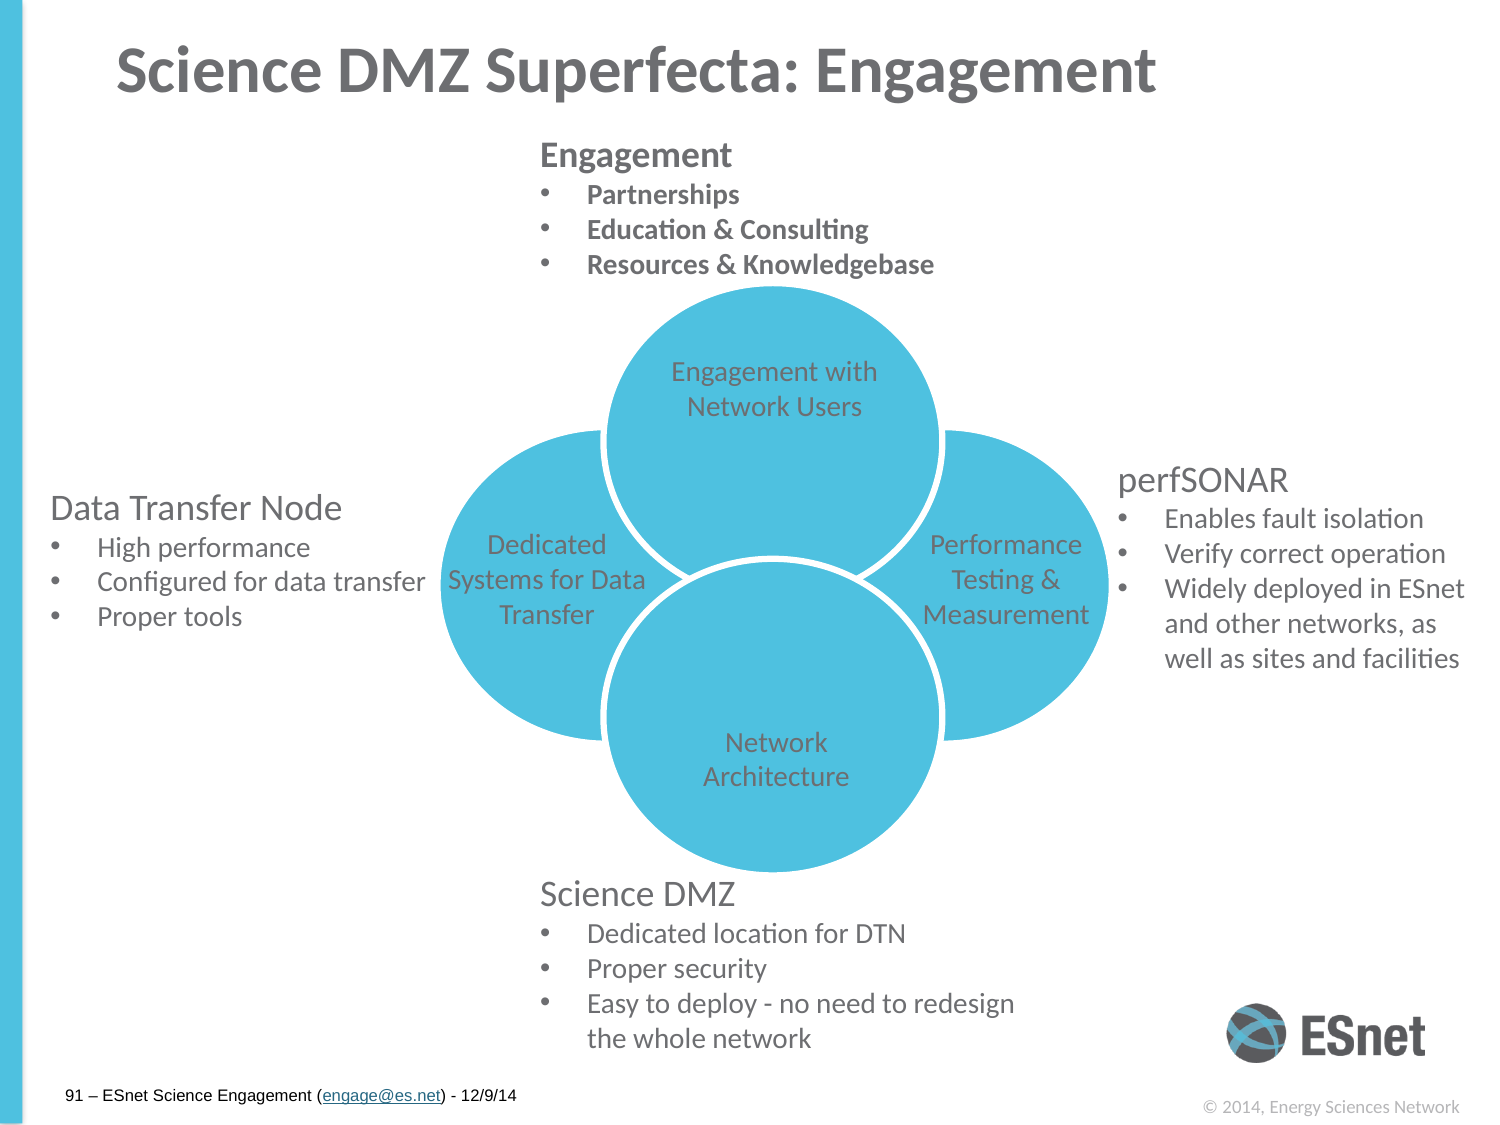

# Science DMZ Superfecta: Engagement
Engagement
Partnerships
Education & Consulting
Resources & Knowledgebase

Engagement with Network Users

Dedicated Systems for Data Transfer

Performance Testing & Measurement
perfSONAR
Enables fault isolation
Verify correct operation
Widely deployed in ESnet and other networks, as well as sites and facilities
Data Transfer Node
High performance
Configured for data transfer
Proper tools

Network Architecture
Science DMZ
Dedicated location for DTN
Proper security
Easy to deploy - no need to redesign the whole network
91 – ESnet Science Engagement (engage@es.net) - 12/9/14
© 2014, Energy Sciences Network